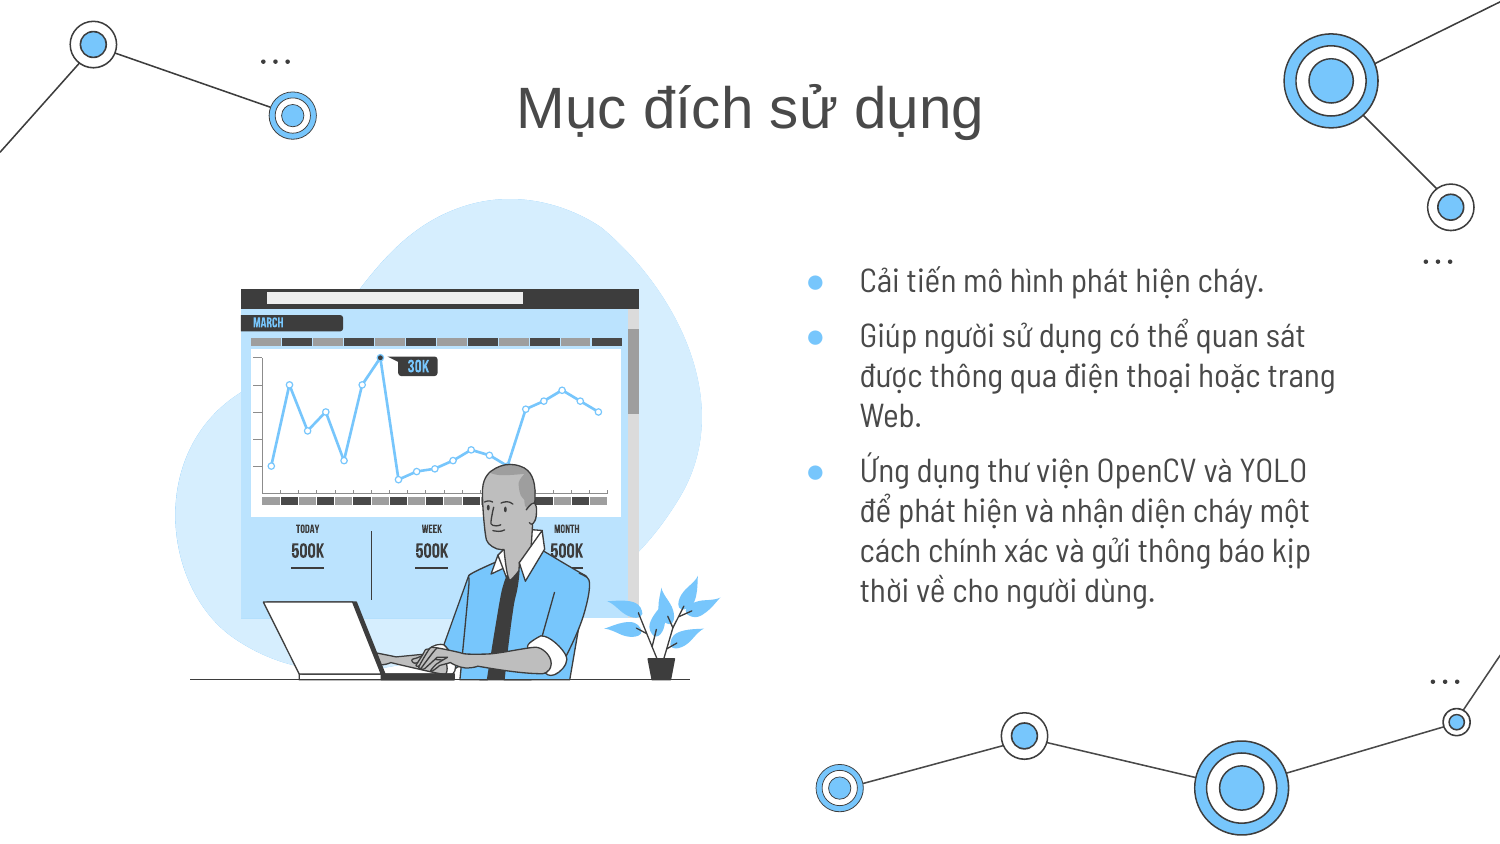

# Mục đích sử dụng

Cải tiến mô hình phát hiện cháy.

Giúp người sử dụng có thể quan sát được thông qua điện thoại hoặc trang Web.

Ứng dụng thư viện OpenCV và YOLO để phát hiện và nhận diện cháy một cách chính xác và gửi thông báo kịp thời về cho người dùng.